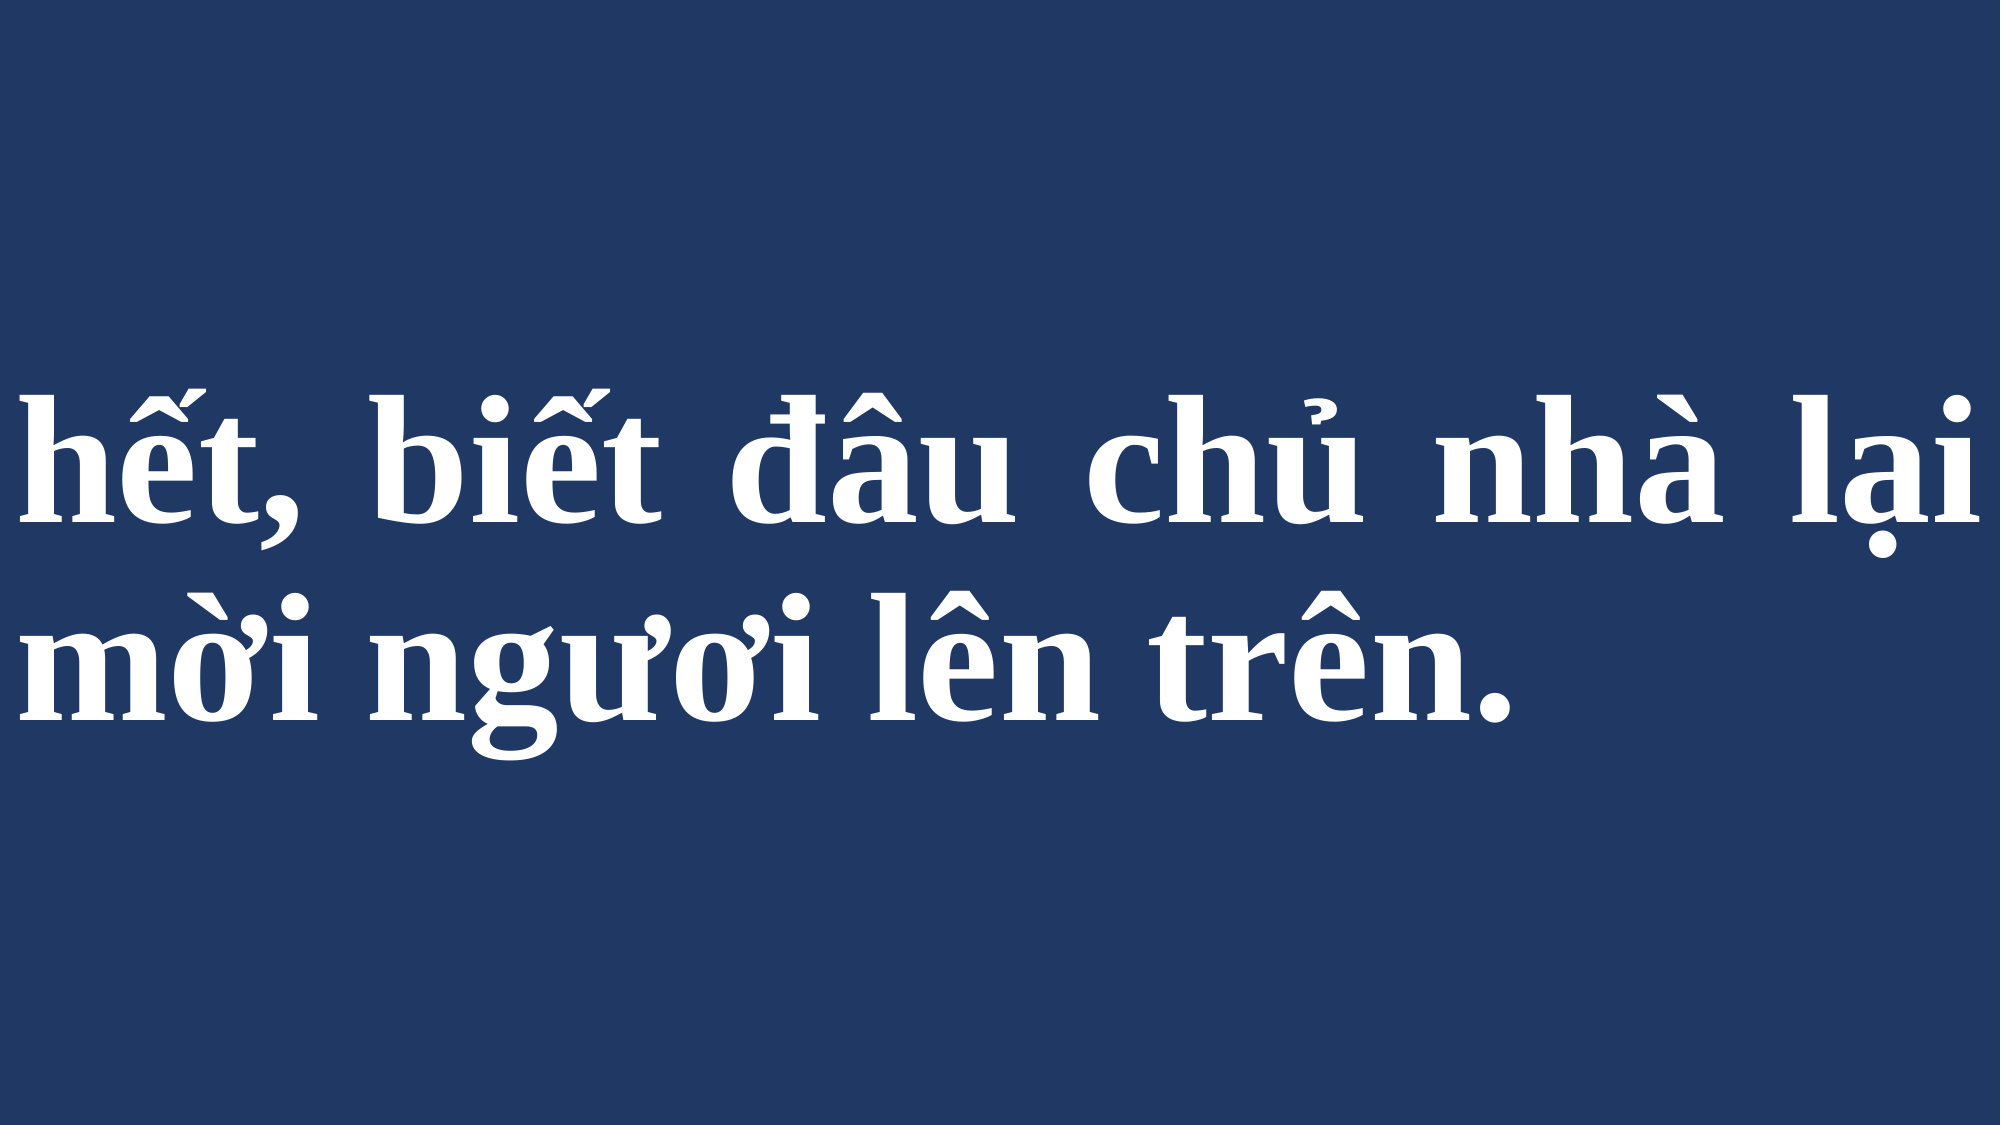

# hết, biết đâu chủ nhà lại mời ngươi lên trên.